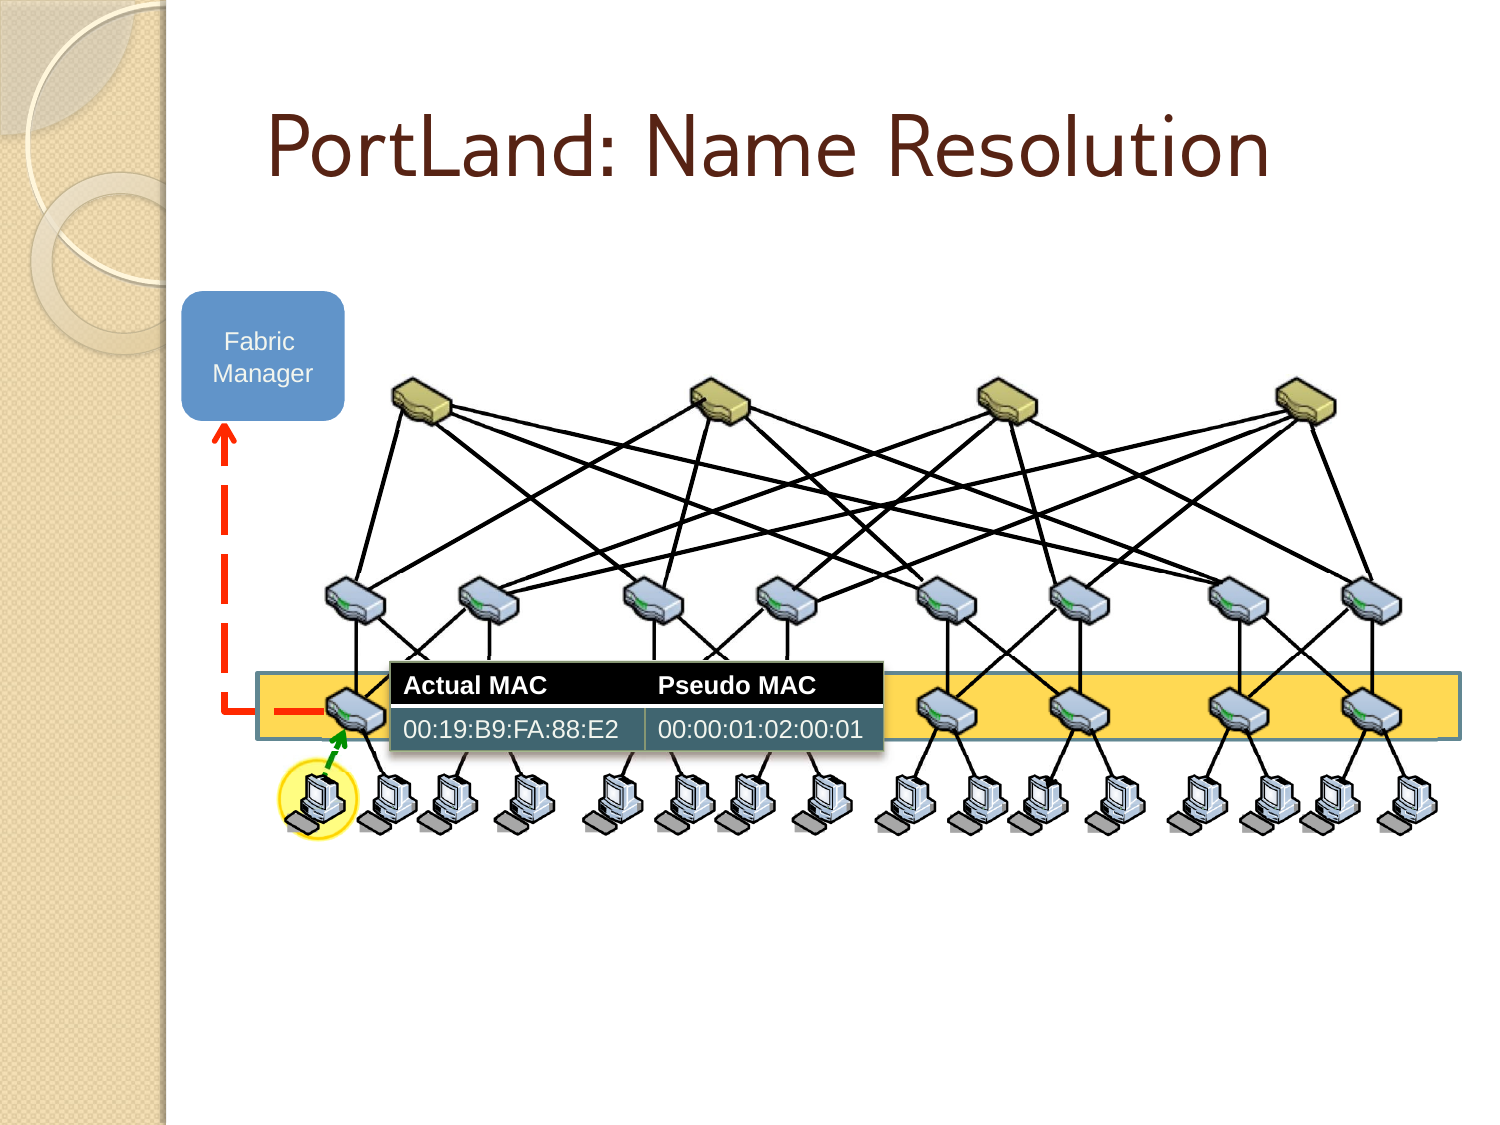

# PortLand: Name Resolution

Fabric  Manager

Actual MAC
Pseudo MAC

00:19:B9:FA:88:E2
00:00:01:02:00:01